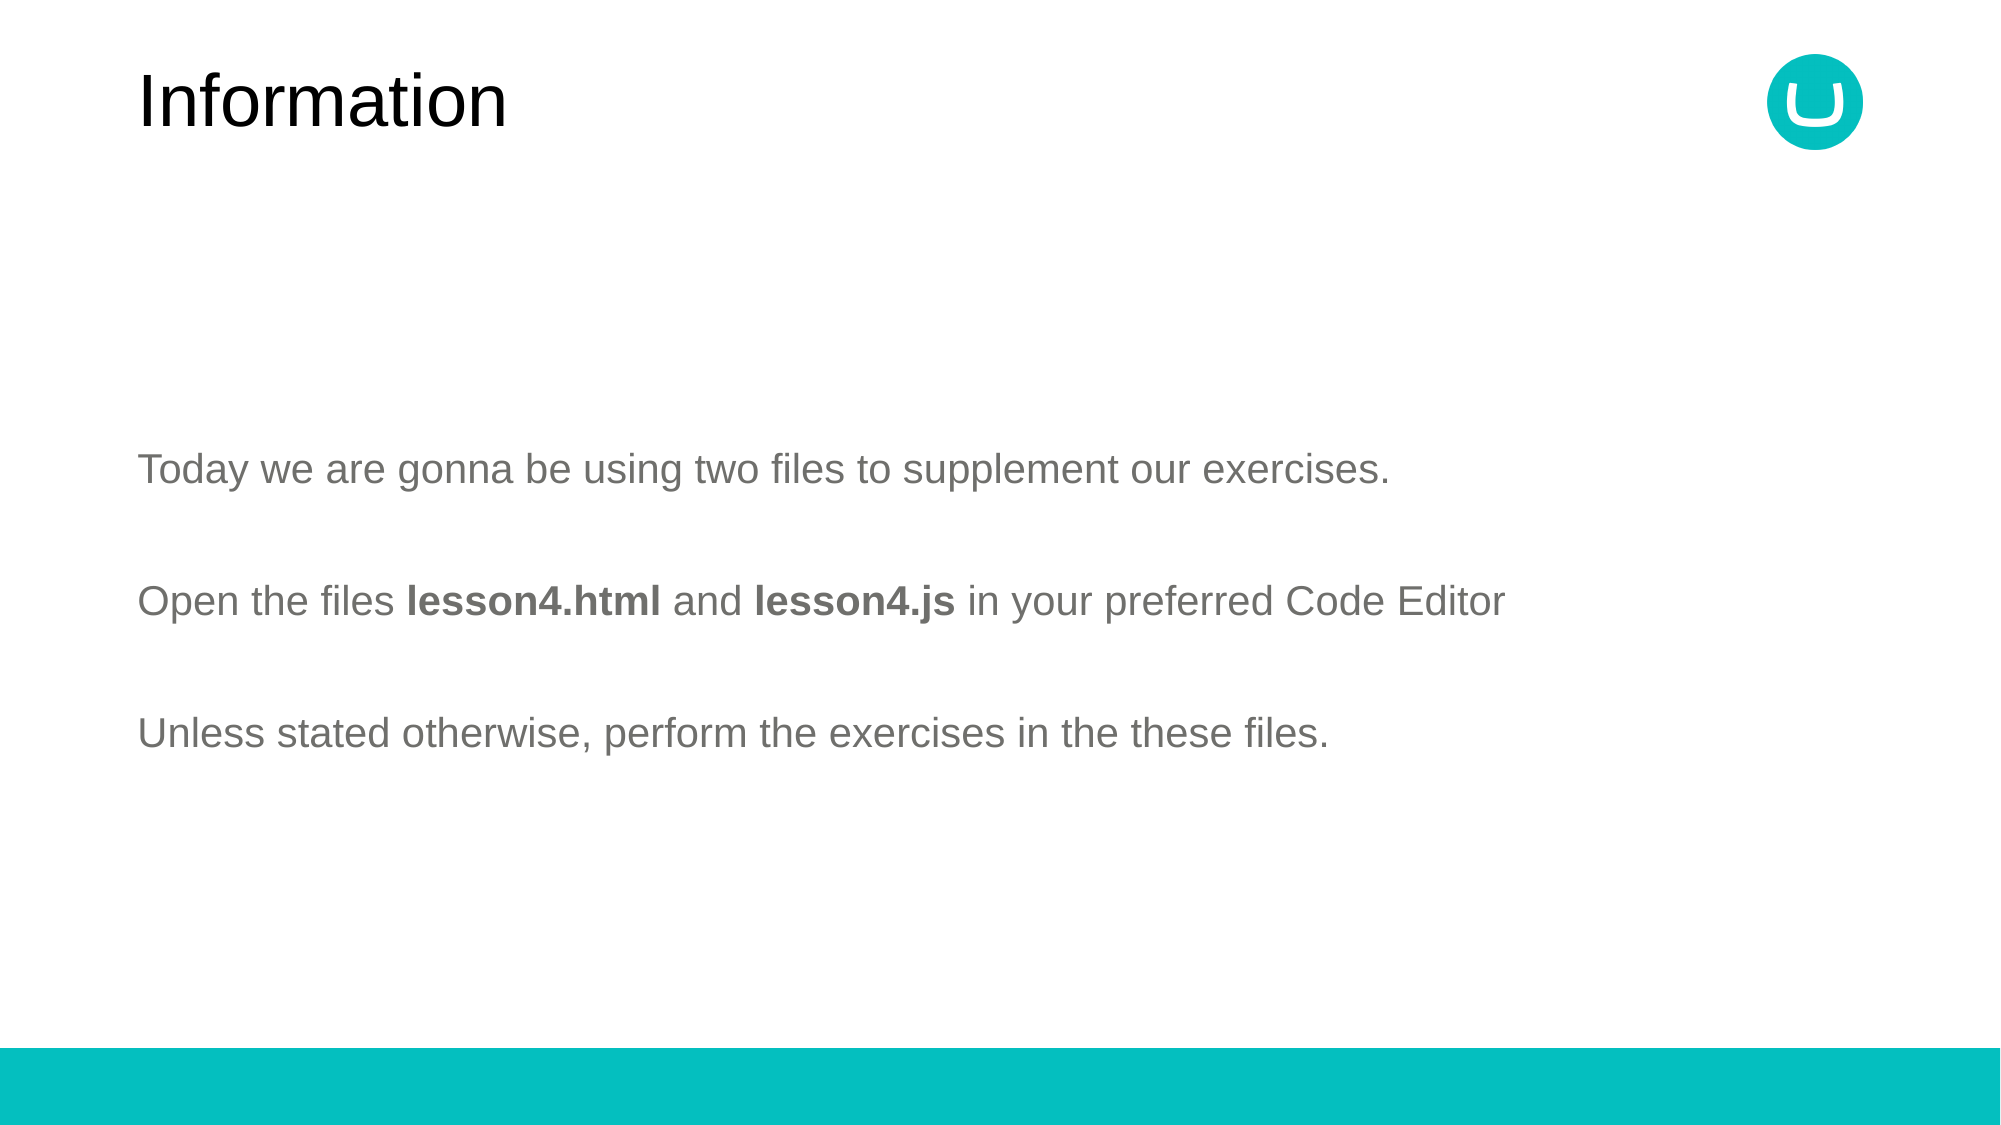

# Information
Today we are gonna be using two files to supplement our exercises.

Open the files lesson4.html and lesson4.js in your preferred Code Editor

Unless stated otherwise, perform the exercises in the these files.